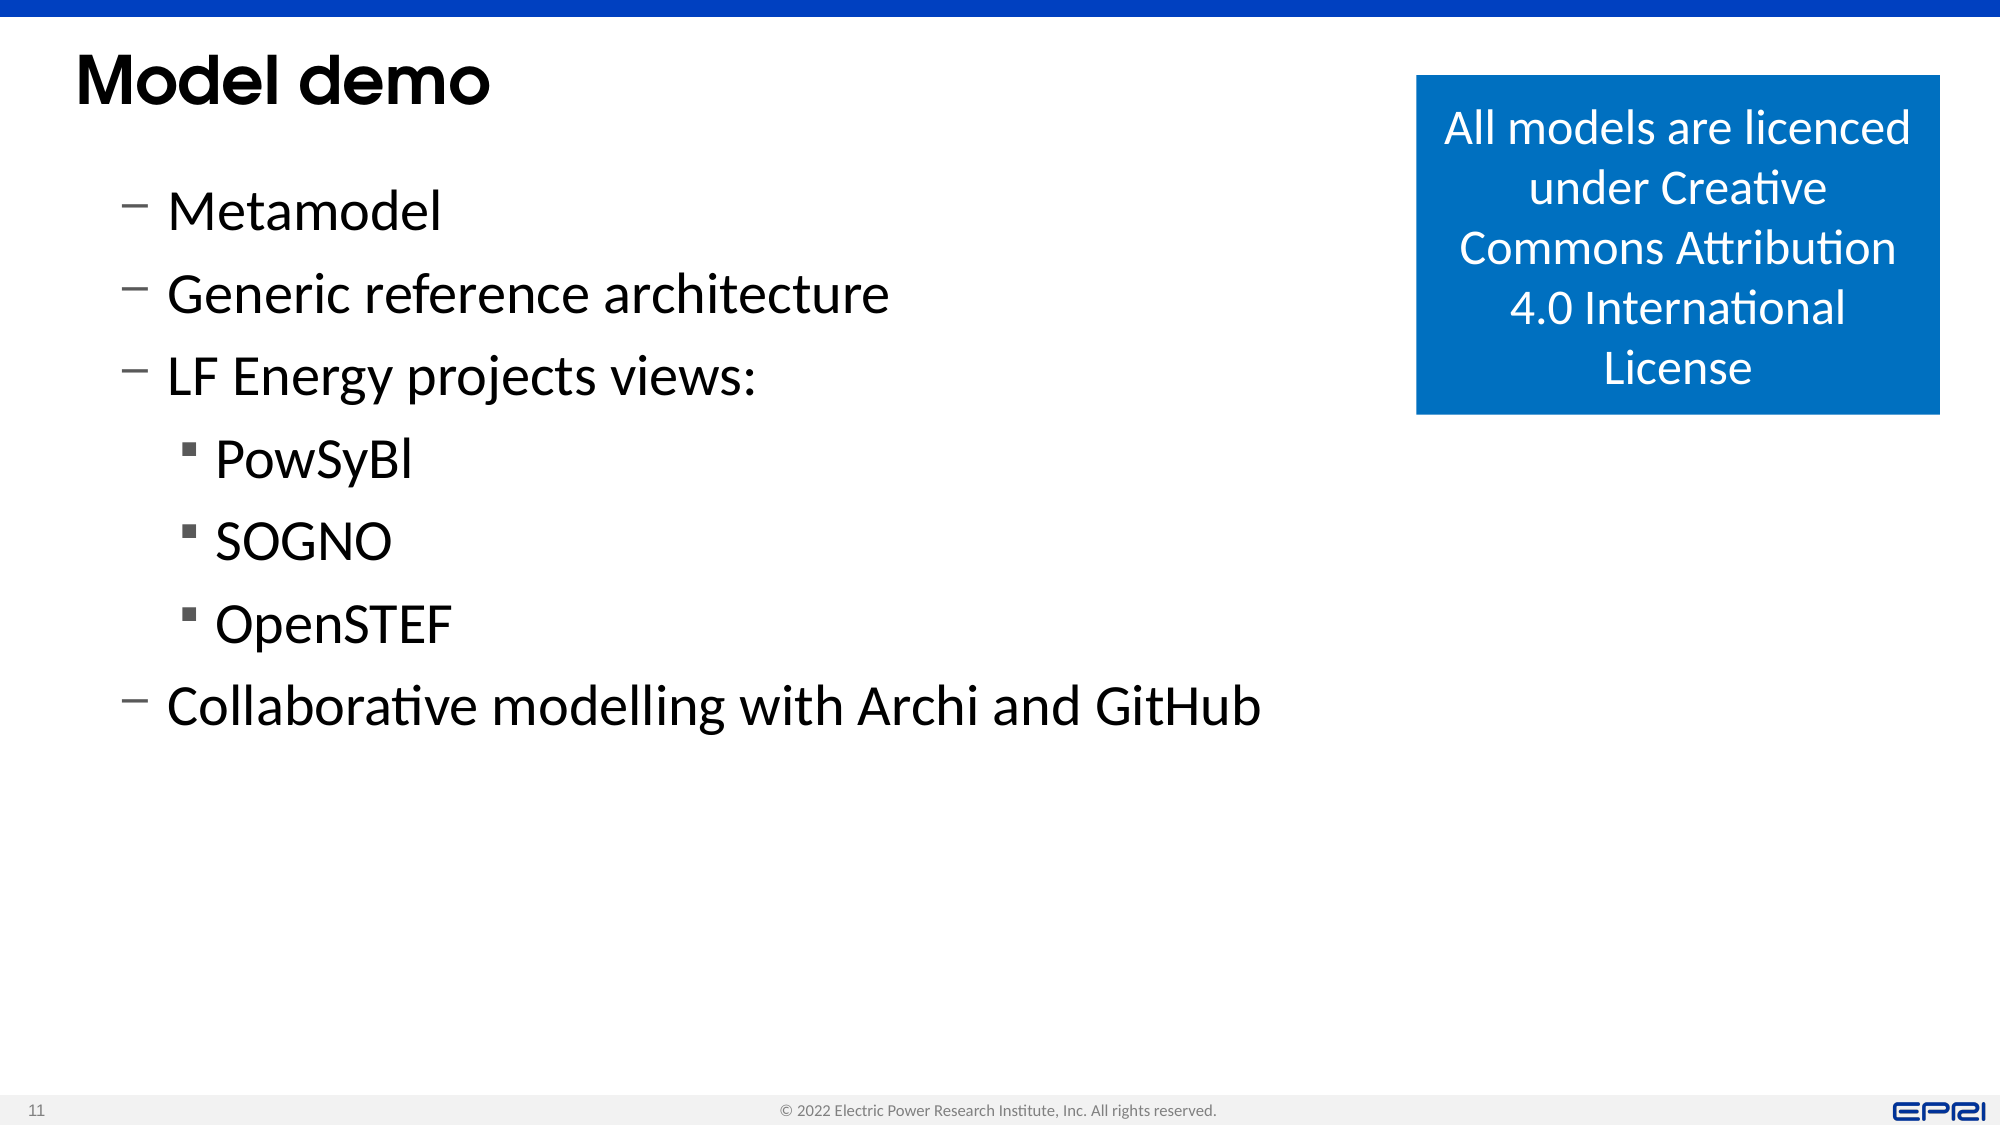

# Model demo
All models are licenced under Creative Commons Attribution 4.0 International License
Metamodel
Generic reference architecture
LF Energy projects views:
PowSyBl
SOGNO
OpenSTEF
Collaborative modelling with Archi and GitHub